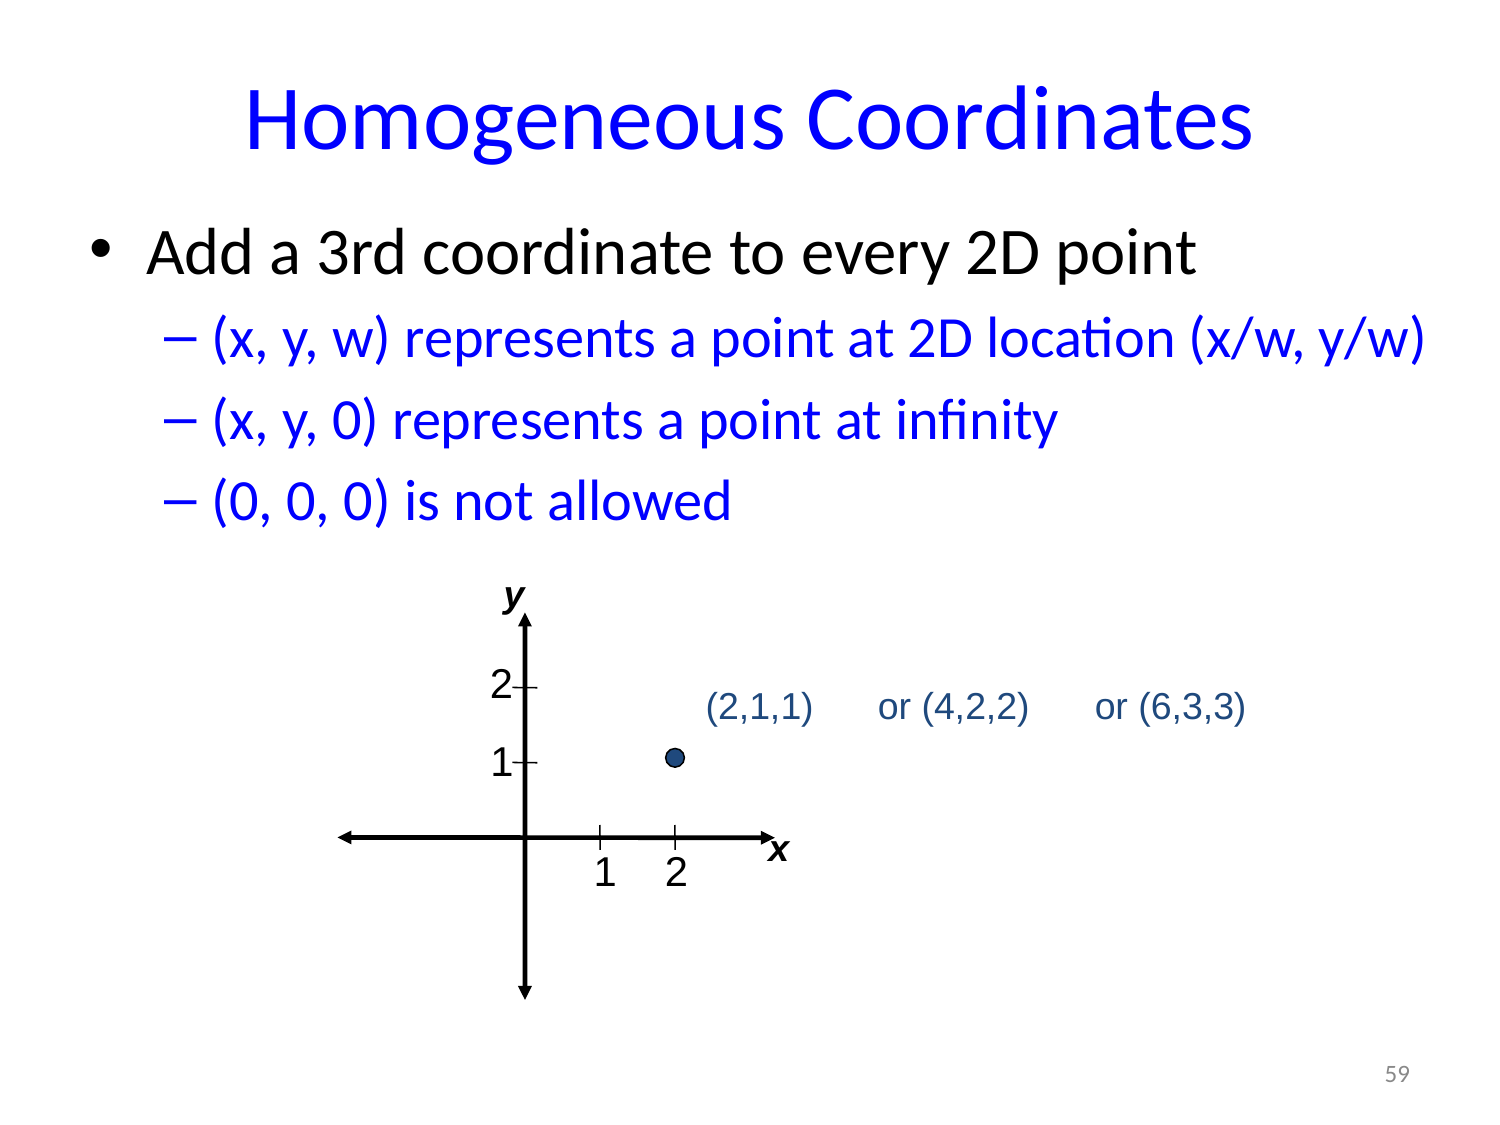

# Homogeneous Coordinates
Add a 3rd coordinate to every 2D point
(x, y, w) represents a point at 2D location (x/w, y/w)
(x, y, 0) represents a point at infinity
(0, 0, 0) is not allowed
y

2
(2,1,1)
or (4,2,2)
or (6,3,3)

1

x

2

1
59